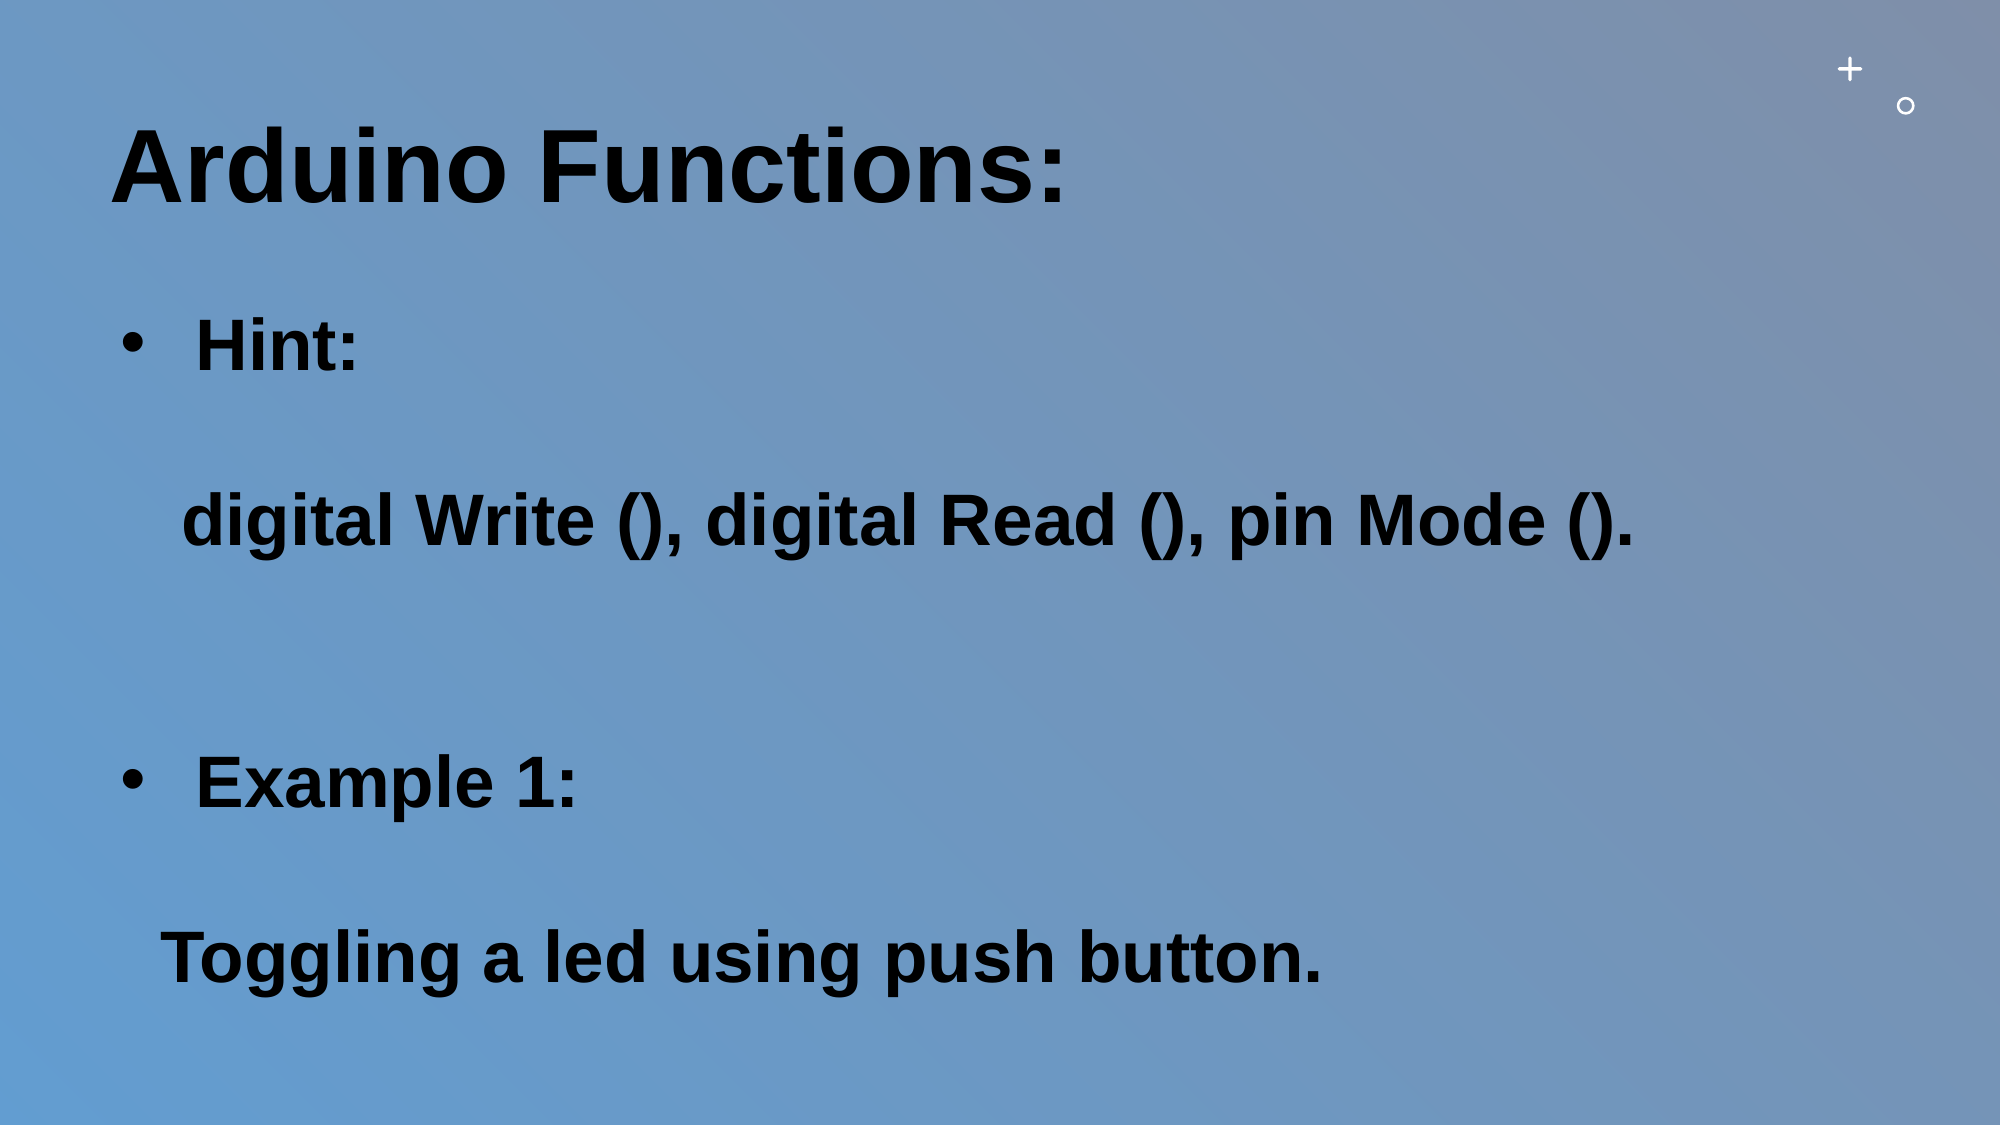

# Arduino Functions:
Hint:

   digital Write (), digital Read (), pin Mode ().

Example 1:

  Toggling a led using push button.